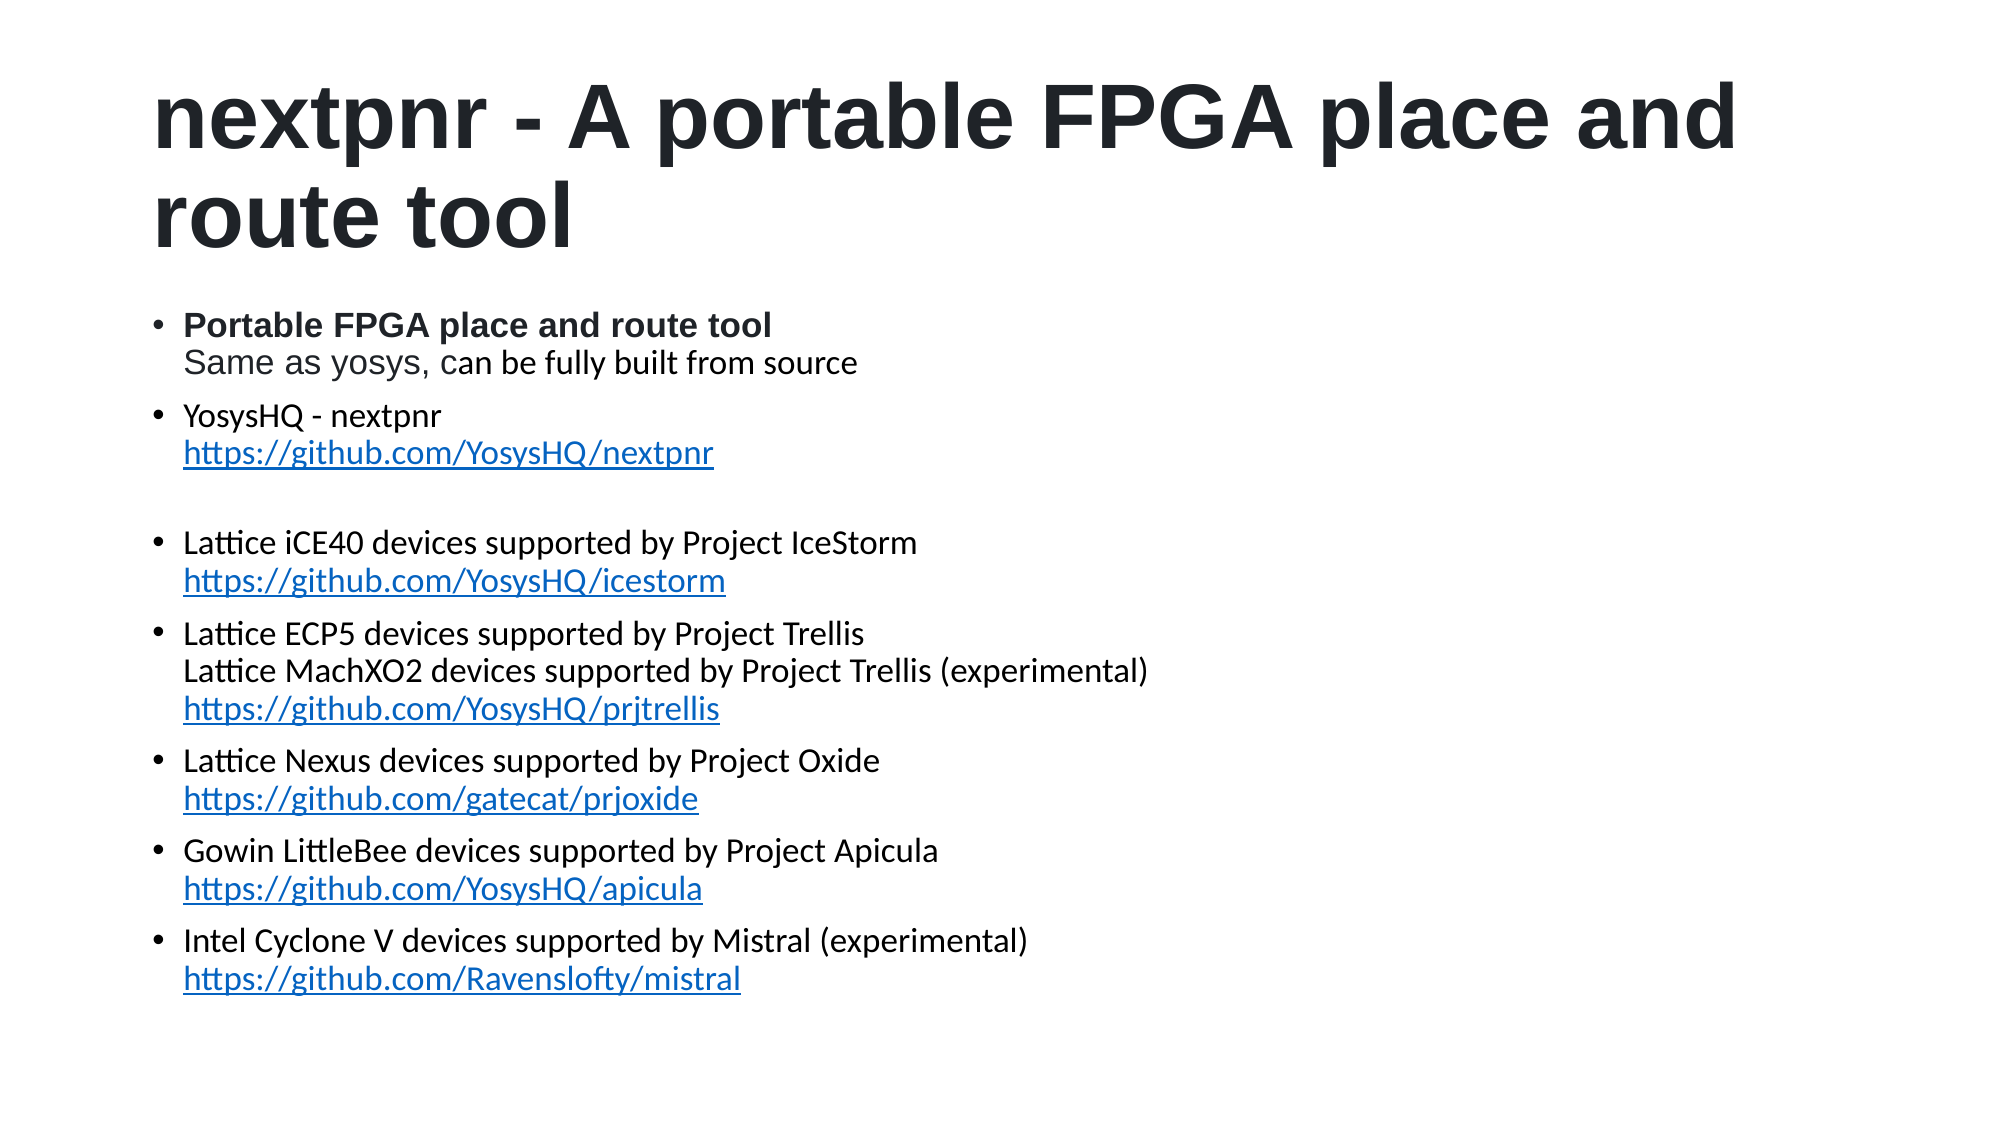

# nextpnr - A portable FPGA place and route tool
Portable FPGA place and route tool
Same as yosys, can be fully built from source
YosysHQ - nextpnr
https://github.com/YosysHQ/nextpnr
Lattice iCE40 devices supported by Project IceStorm
https://github.com/YosysHQ/icestorm
Lattice ECP5 devices supported by Project Trellis
Lattice MachXO2 devices supported by Project Trellis (experimental)
https://github.com/YosysHQ/prjtrellis
Lattice Nexus devices supported by Project Oxide
https://github.com/gatecat/prjoxide
Gowin LittleBee devices supported by Project Apicula
https://github.com/YosysHQ/apicula
Intel Cyclone V devices supported by Mistral (experimental)
https://github.com/Ravenslofty/mistral